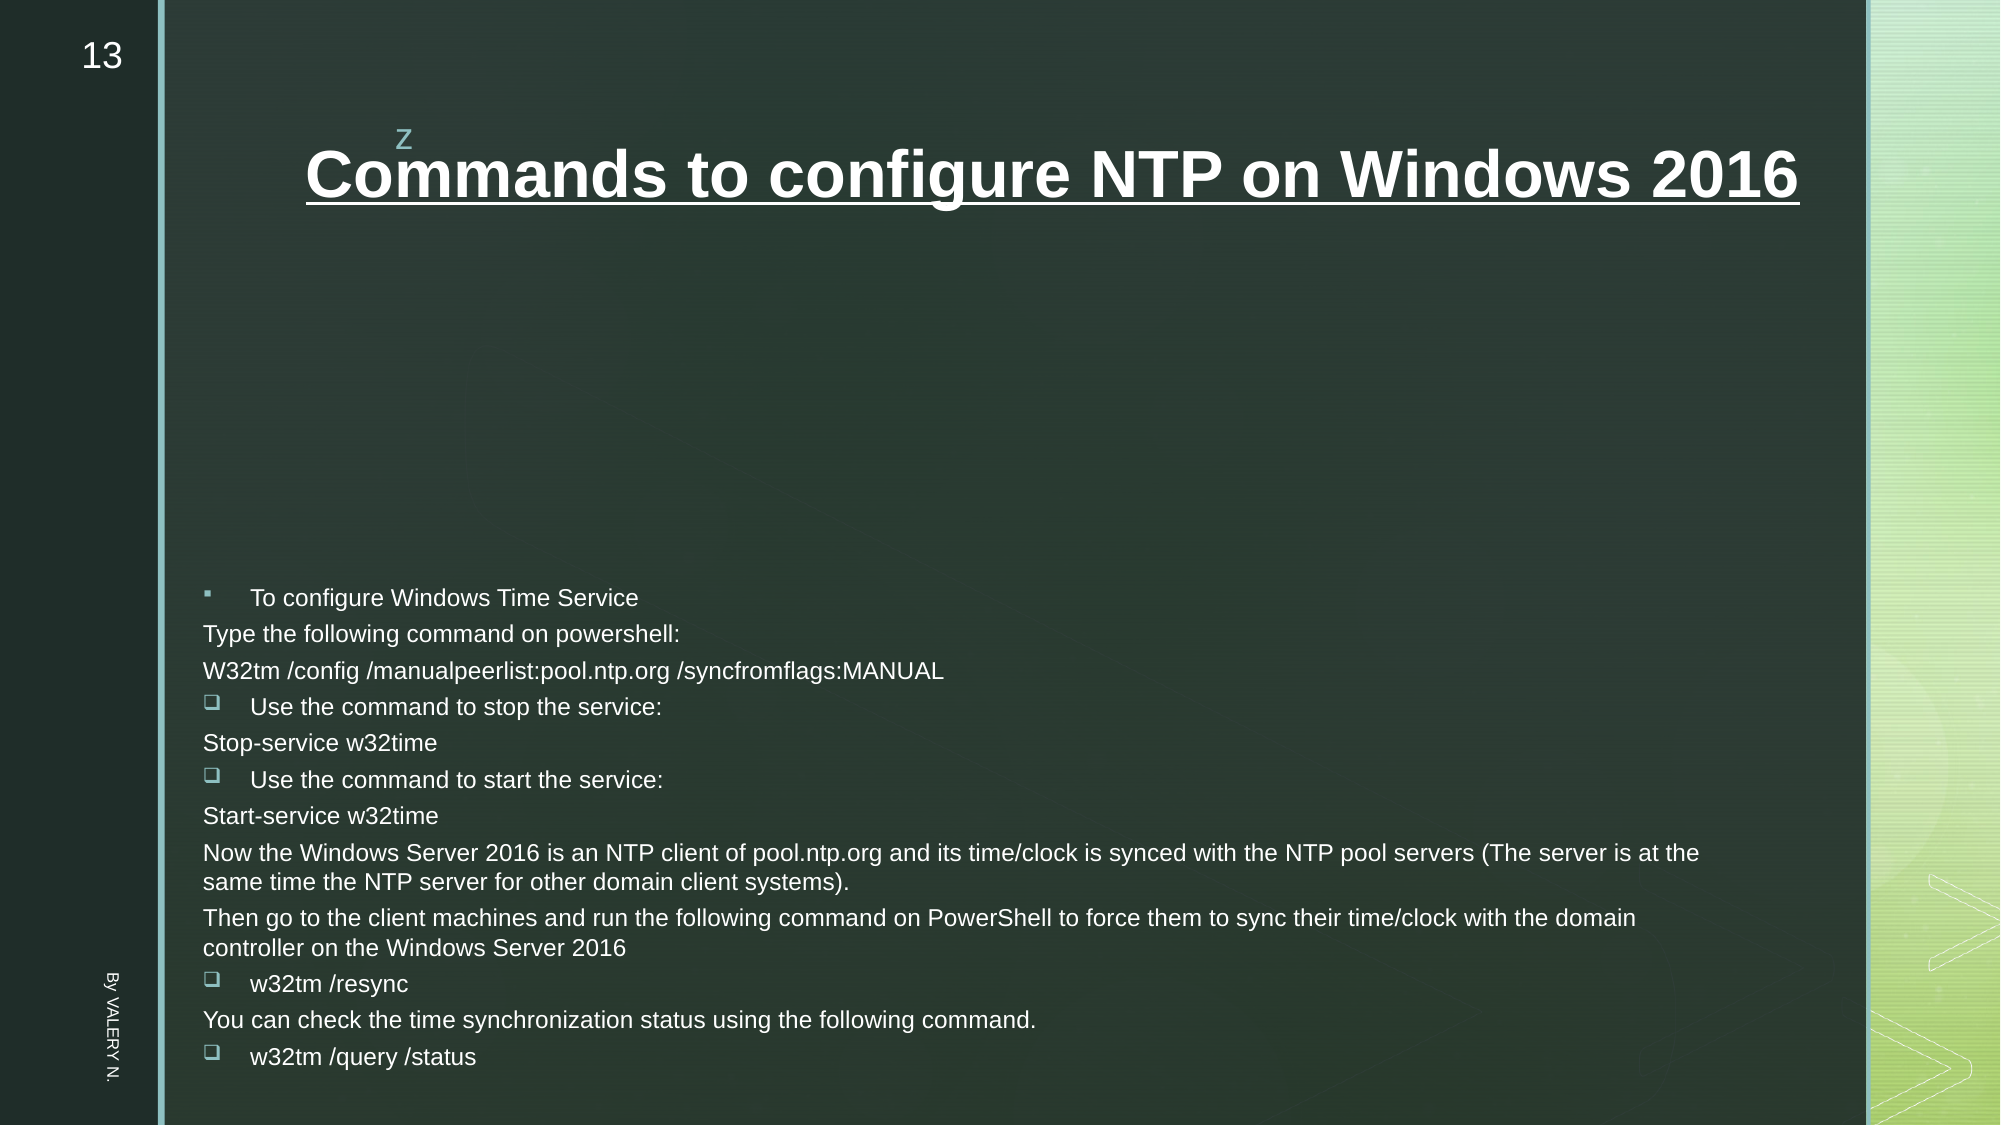

13
# Commands to configure NTP on Windows 2016

To configure Windows Time Service
Type the following command on powershell:
W32tm /config /manualpeerlist:pool.ntp.org /syncfromflags:MANUAL
Use the command to stop the service:
Stop-service w32time
Use the command to start the service:
Start-service w32time
Now the Windows Server 2016 is an NTP client of pool.ntp.org and its time/clock is synced with the NTP pool servers (The server is at the same time the NTP server for other domain client systems).
Then go to the client machines and run the following command on PowerShell to force them to sync their time/clock with the domain controller on the Windows Server 2016
w32tm /resync
You can check the time synchronization status using the following command.
w32tm /query /status

By VALERY N.